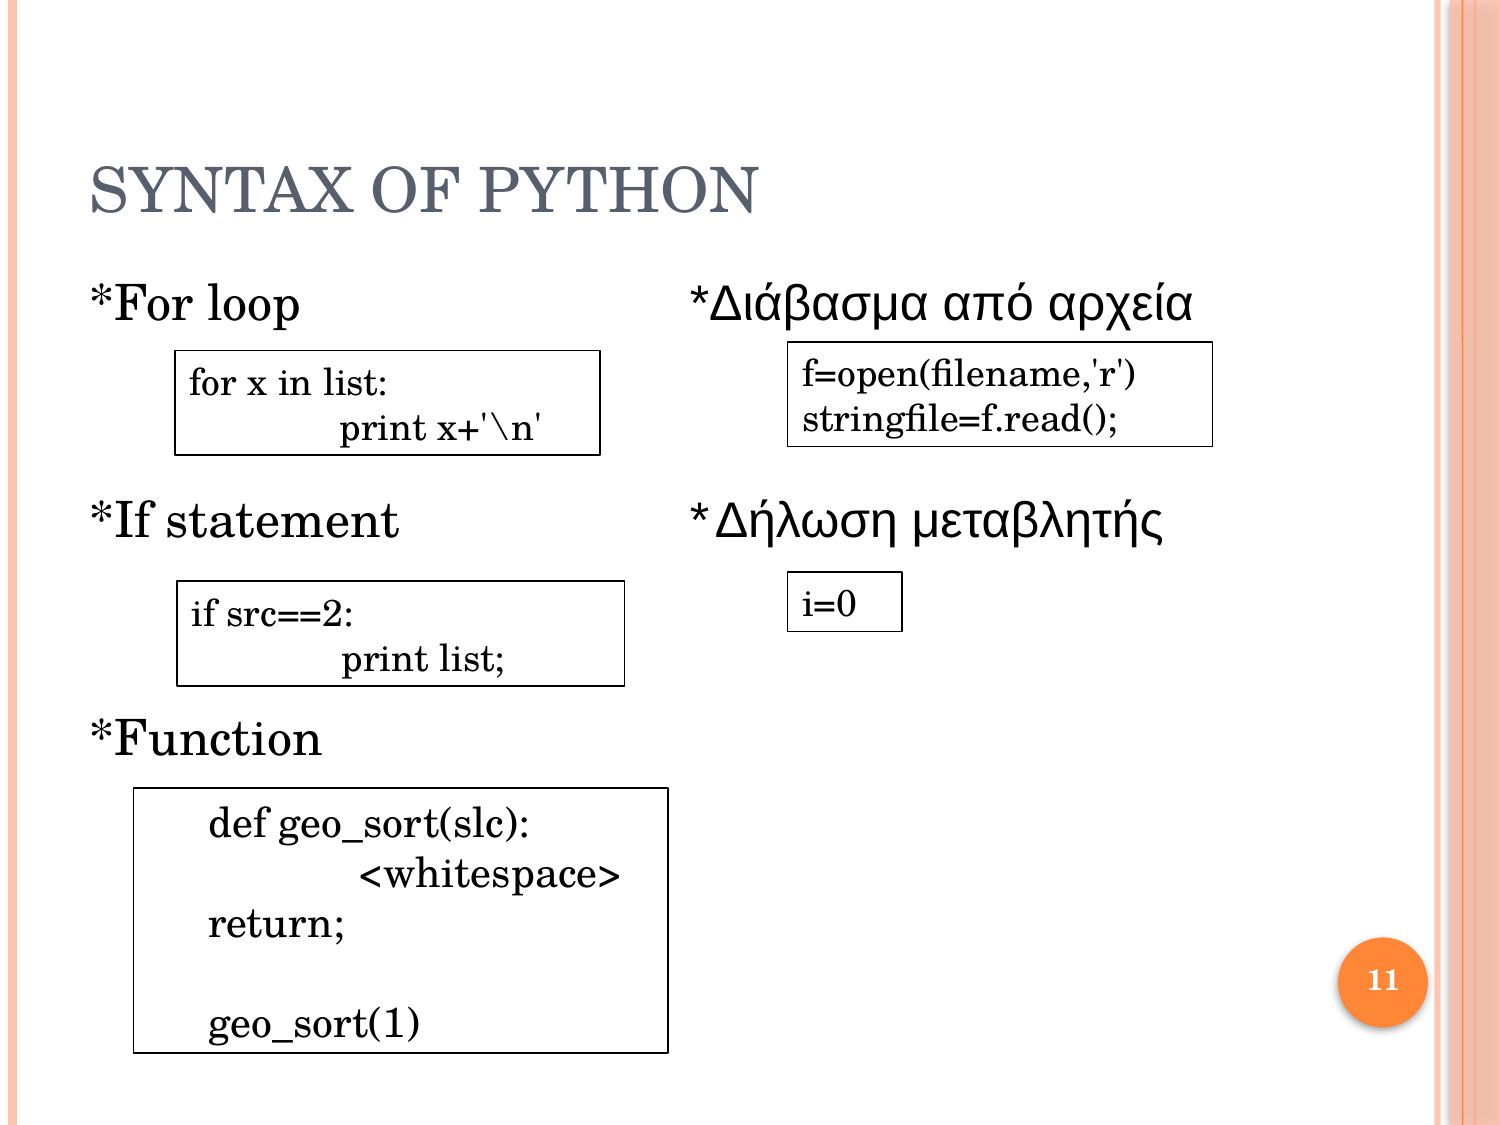

# Syntax of python
*For loop			*Διάβασμα από αρχεία

*If statement		*Δήλωση μεταβλητής

*Function

f=open(filename,'r')
stringfile=f.read();
for x in list:
	print x+'\n'
i=0
if src==2:
	print list;
def geo_sort(slc):
	<whitespace>
return;

geo_sort(1)
11